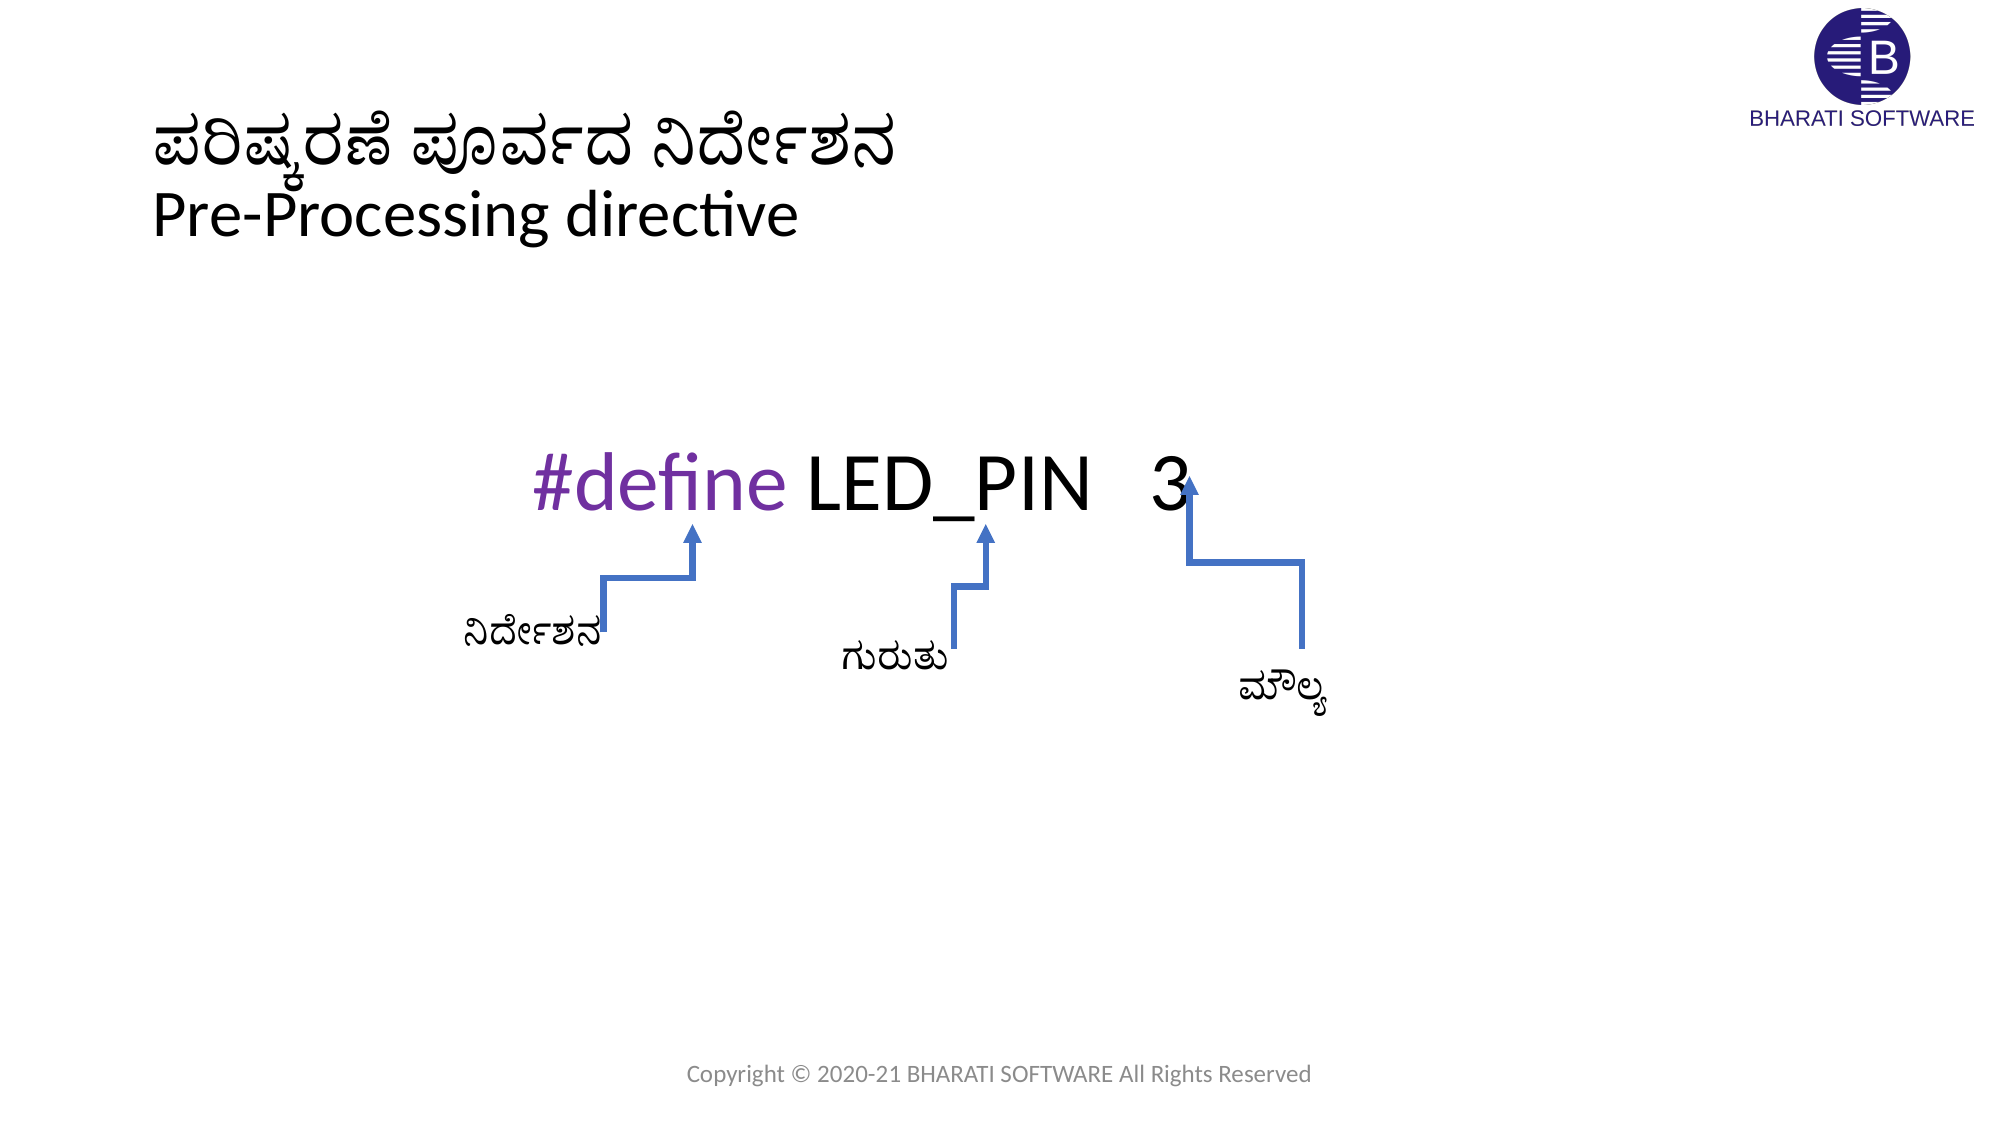

# ಪರಿಷ್ಕರಣೆ ಪೂರ್ವದ ನಿರ್ದೇಶನ Pre-Processing directive
#define LED_PIN   3
ನಿರ್ದೇಶನ
ಗುರುತು
ಮೌಲ್ಯ
Copyright © 2020-21 BHARATI SOFTWARE All Rights Reserved